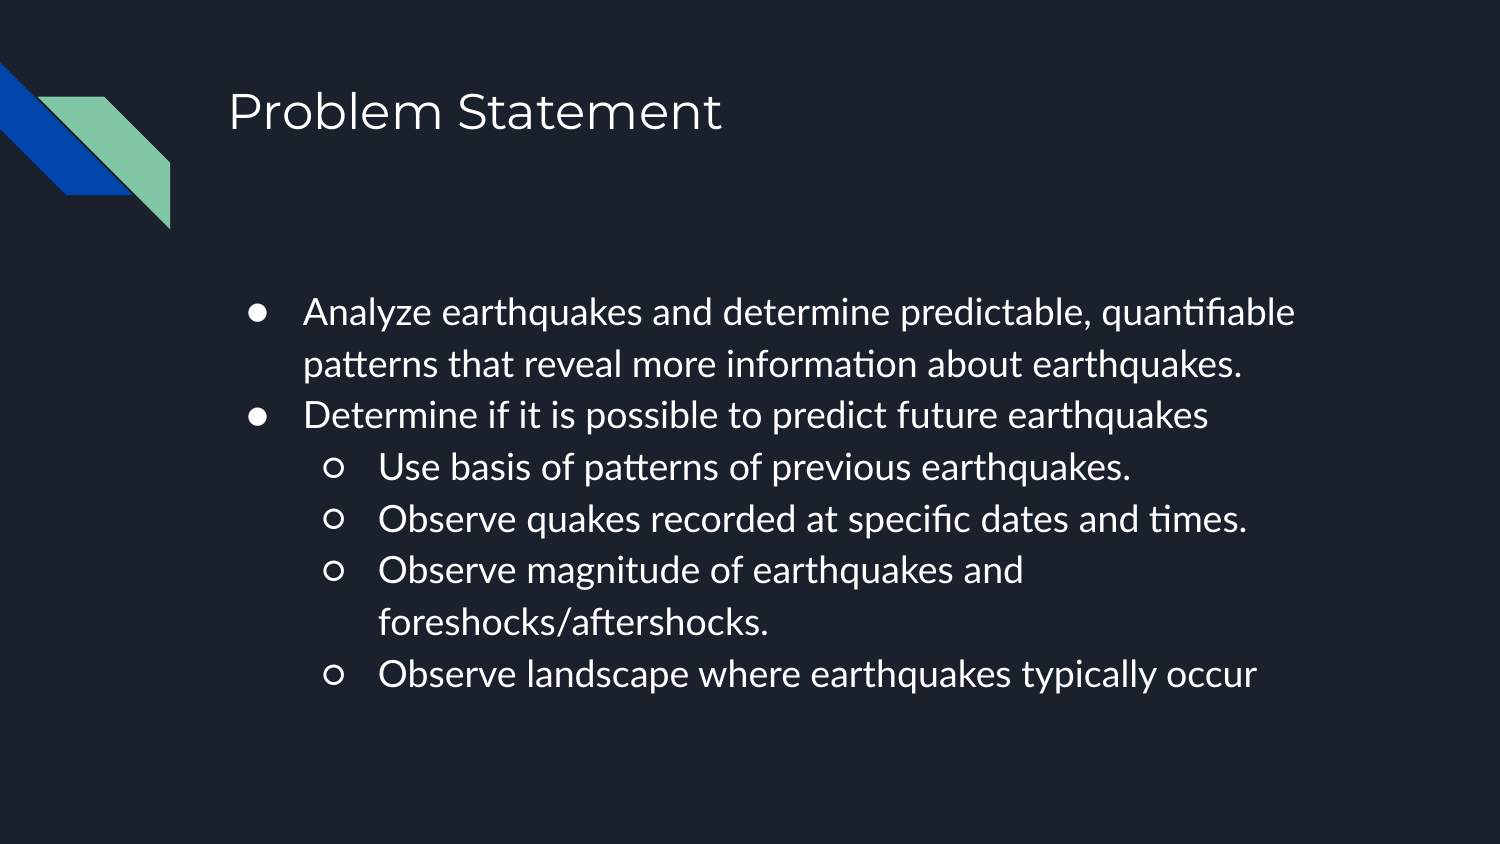

# Problem Statement
Analyze earthquakes and determine predictable, quantifiable patterns that reveal more information about earthquakes.
Determine if it is possible to predict future earthquakes
Use basis of patterns of previous earthquakes.
Observe quakes recorded at specific dates and times.
Observe magnitude of earthquakes and foreshocks/aftershocks.
Observe landscape where earthquakes typically occur